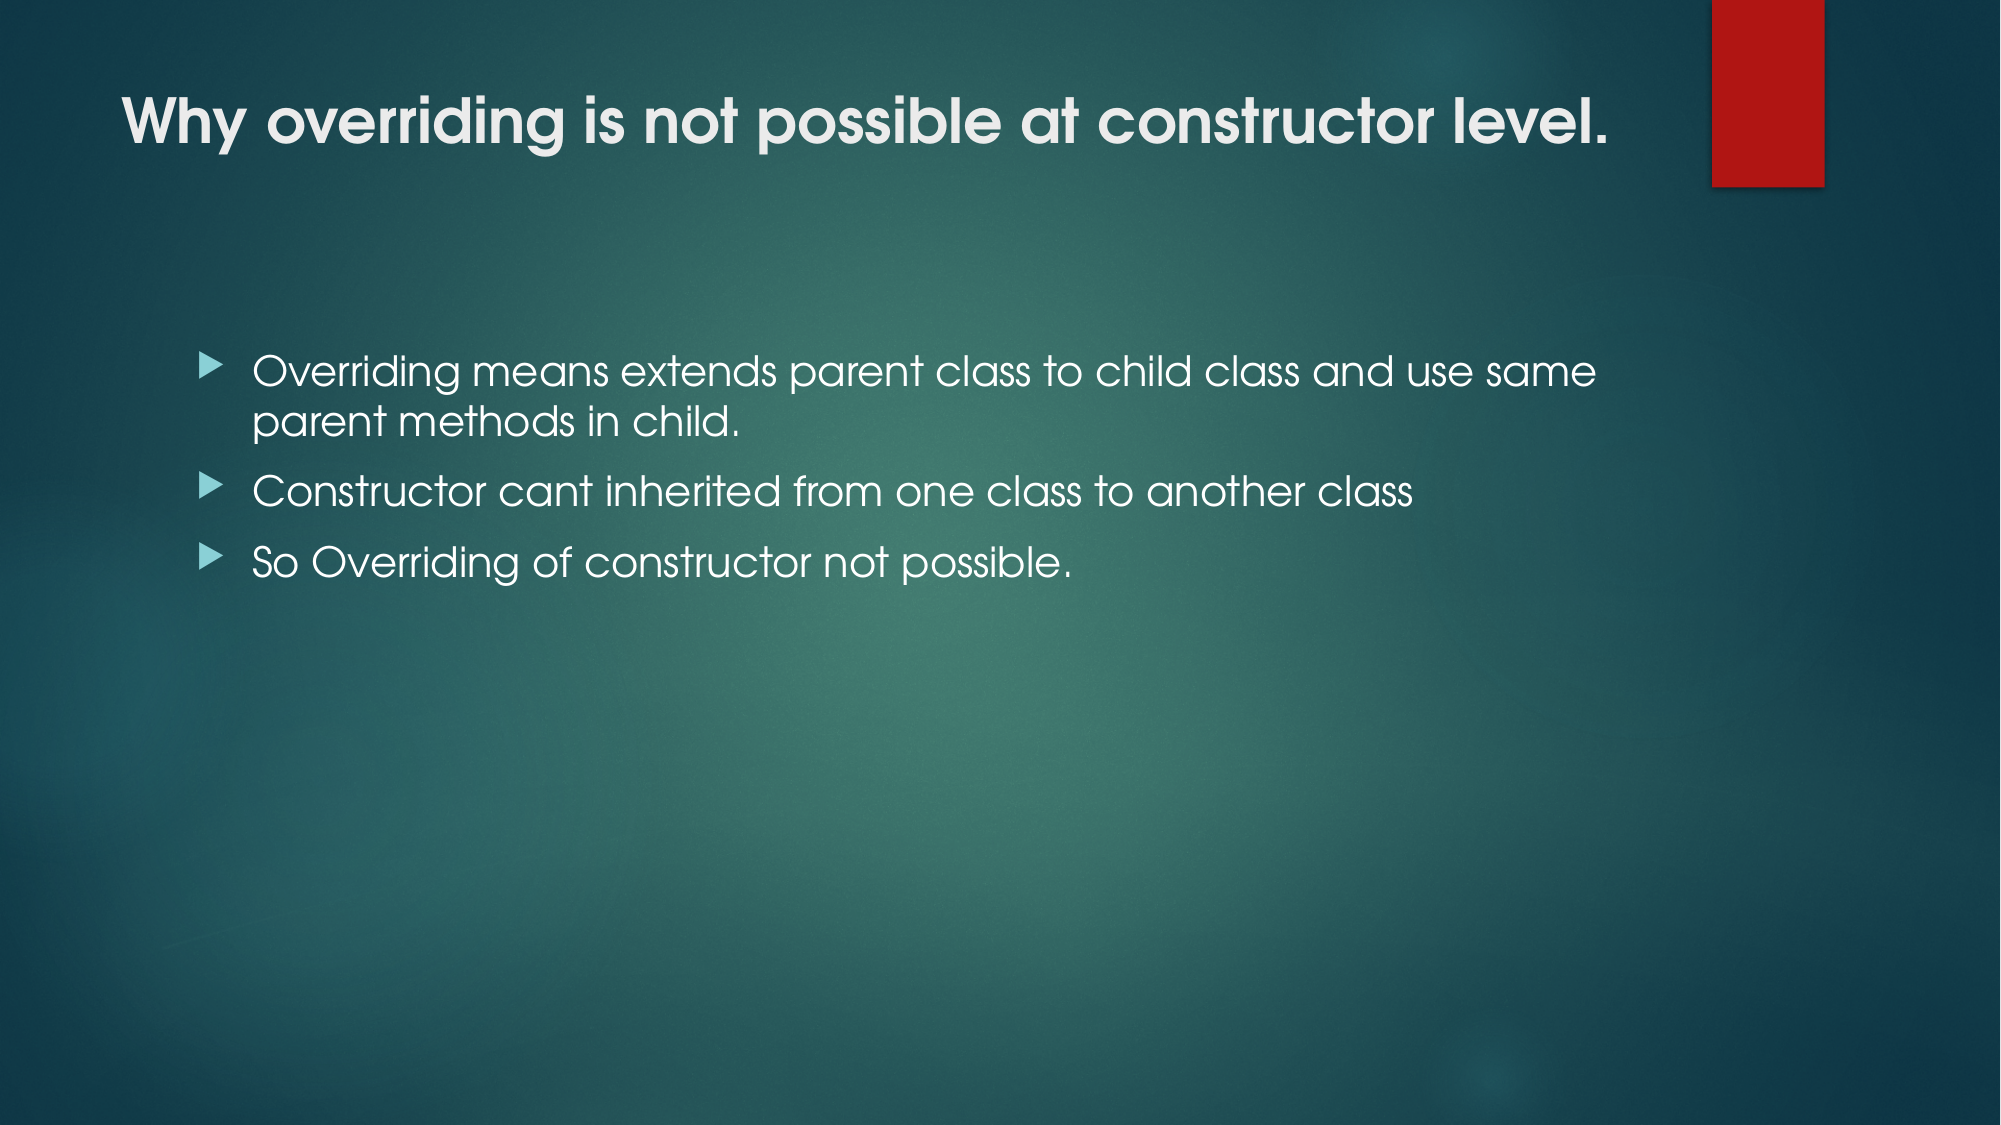

# Why overriding is not possible at constructor level.
Overriding means extends parent class to child class and use same parent methods in child.
Constructor cant inherited from one class to another class
So Overriding of constructor not possible.